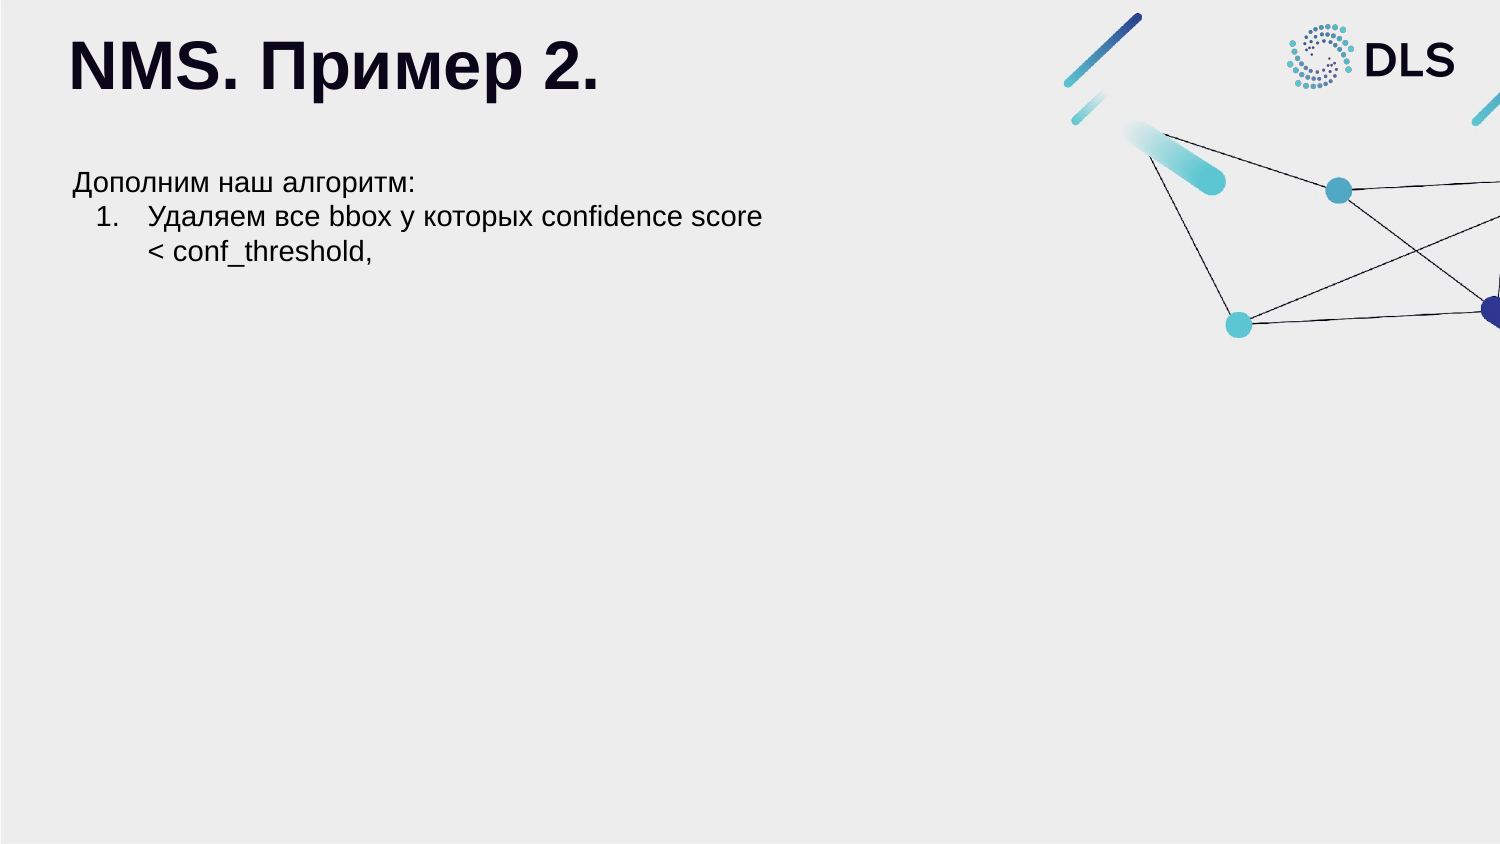

# NMS. Пример 2.
Дополним наш алгоритм:
Удаляем все bbox у которых confidence score < conf_threshold,